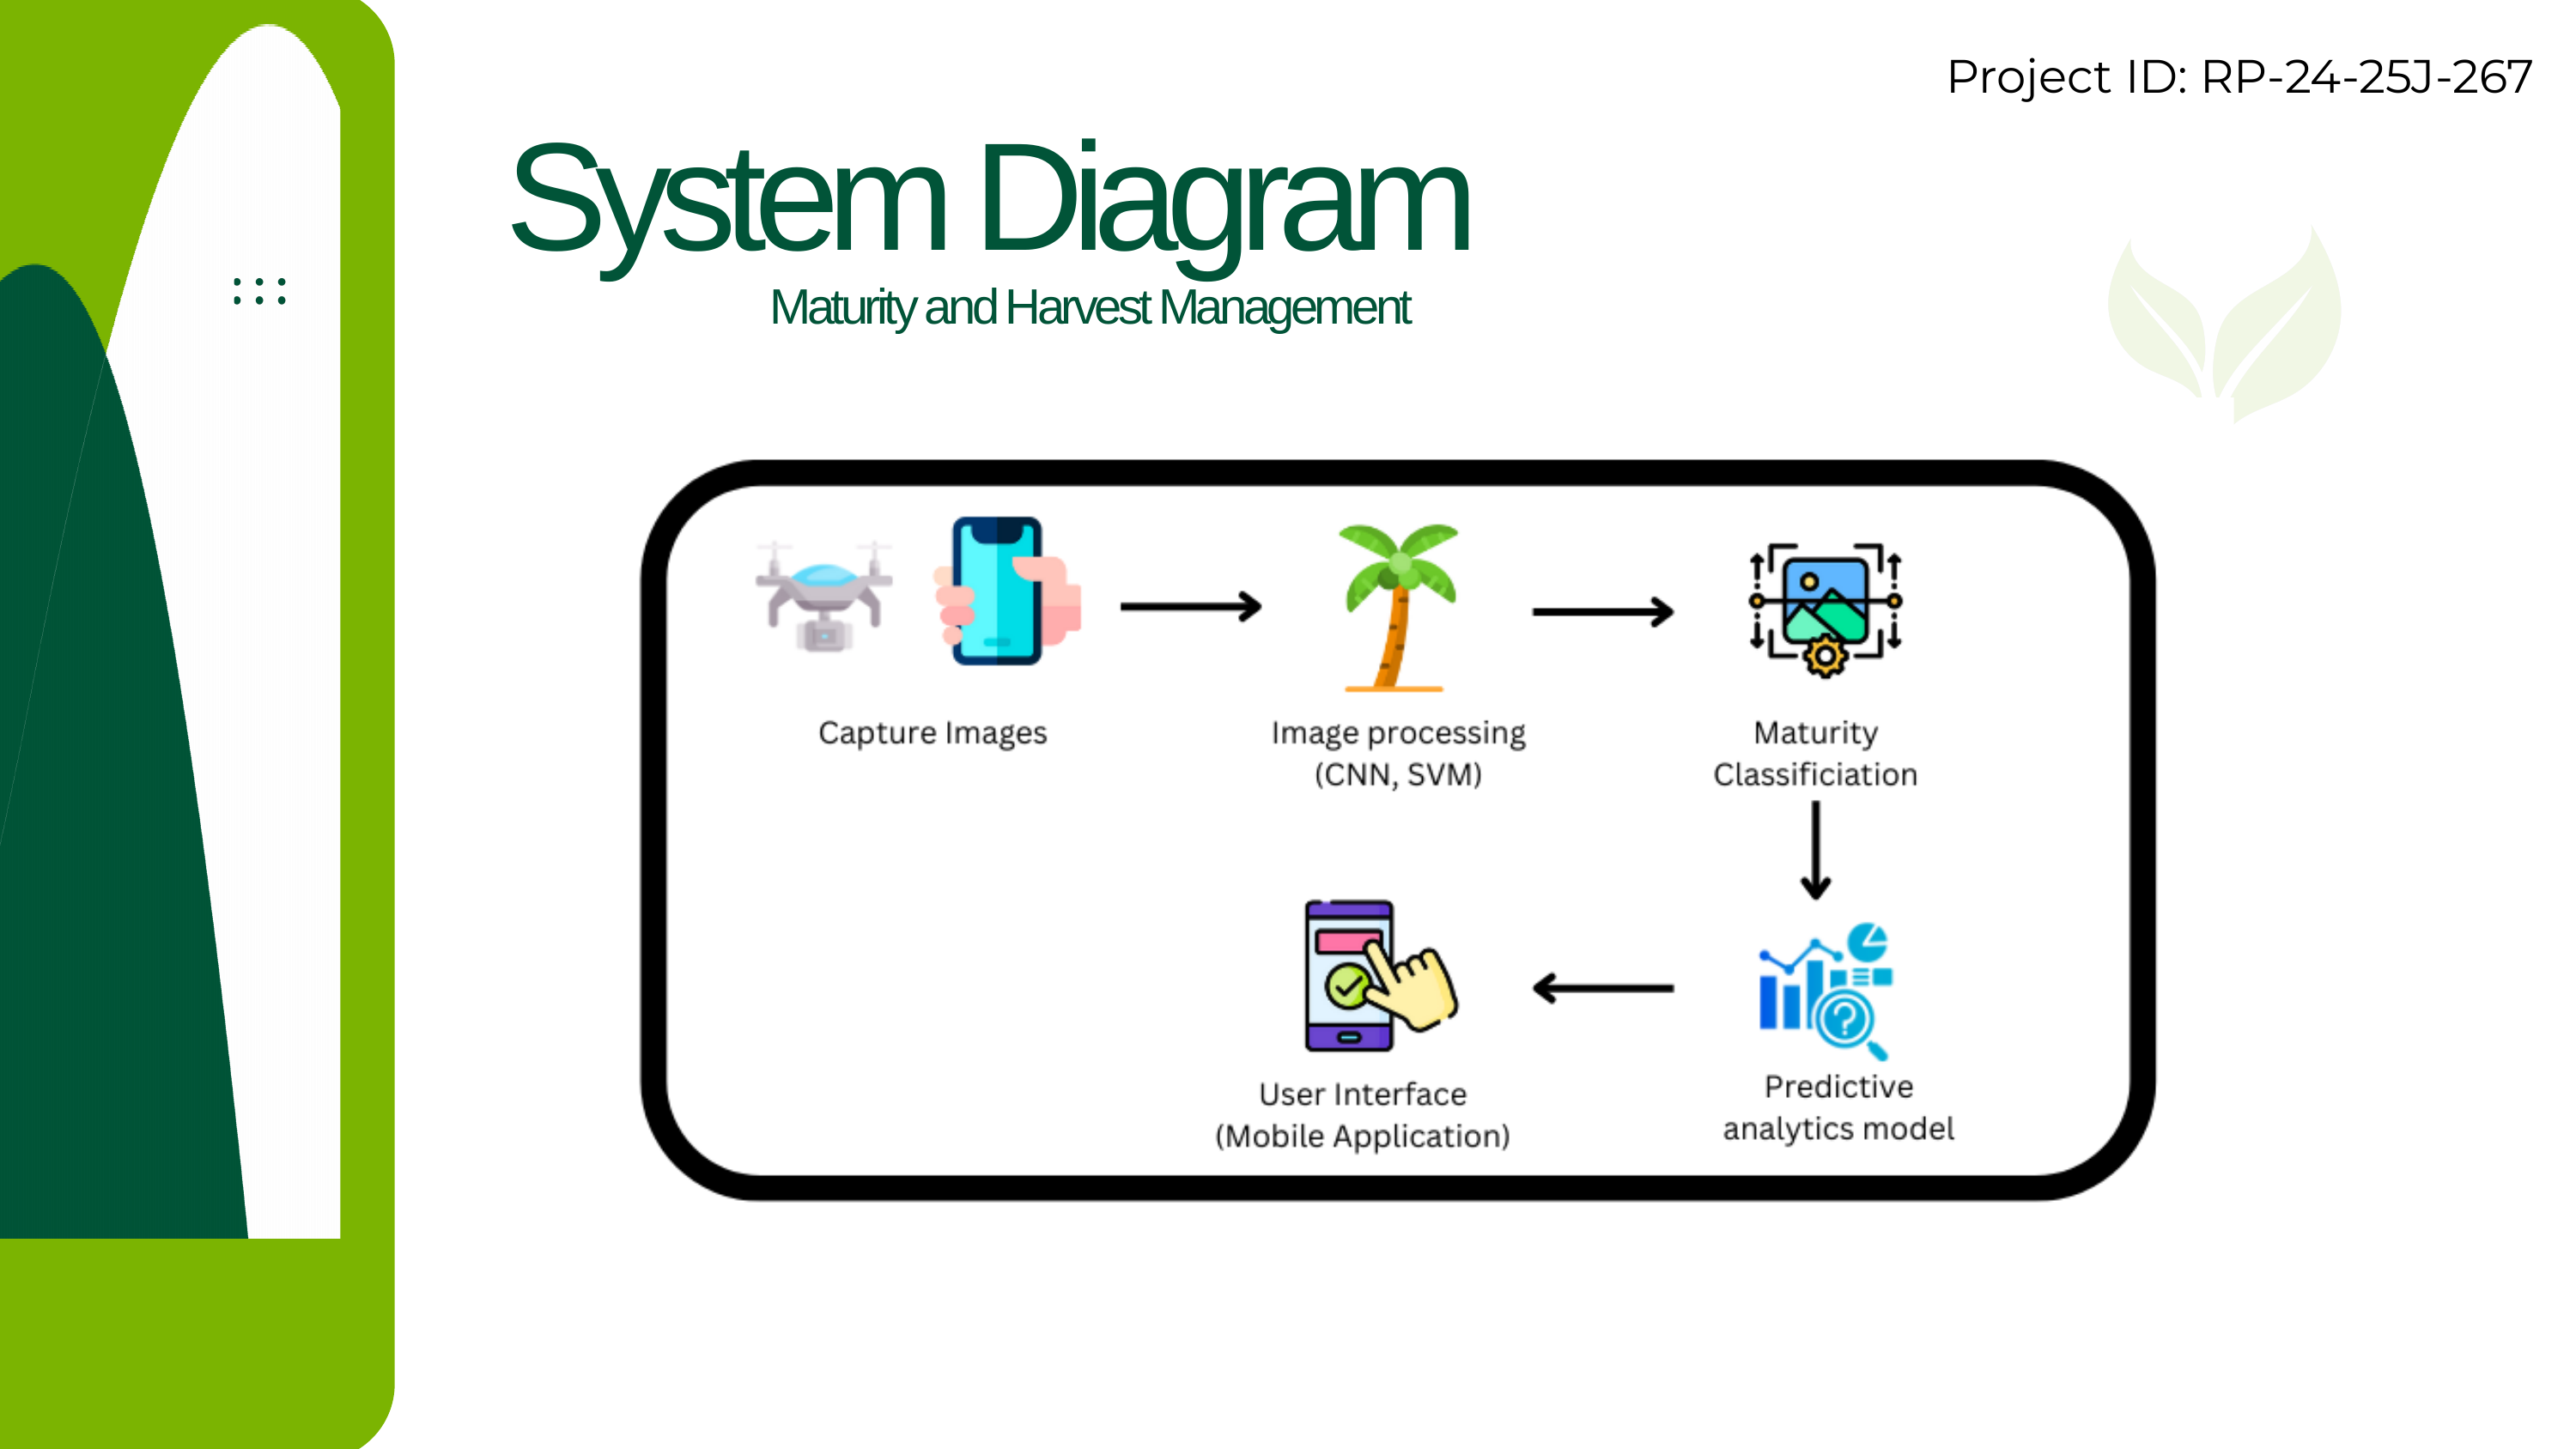

Project ID: RP-24-25J-267​
System Diagram

Maturity and Harvest Management